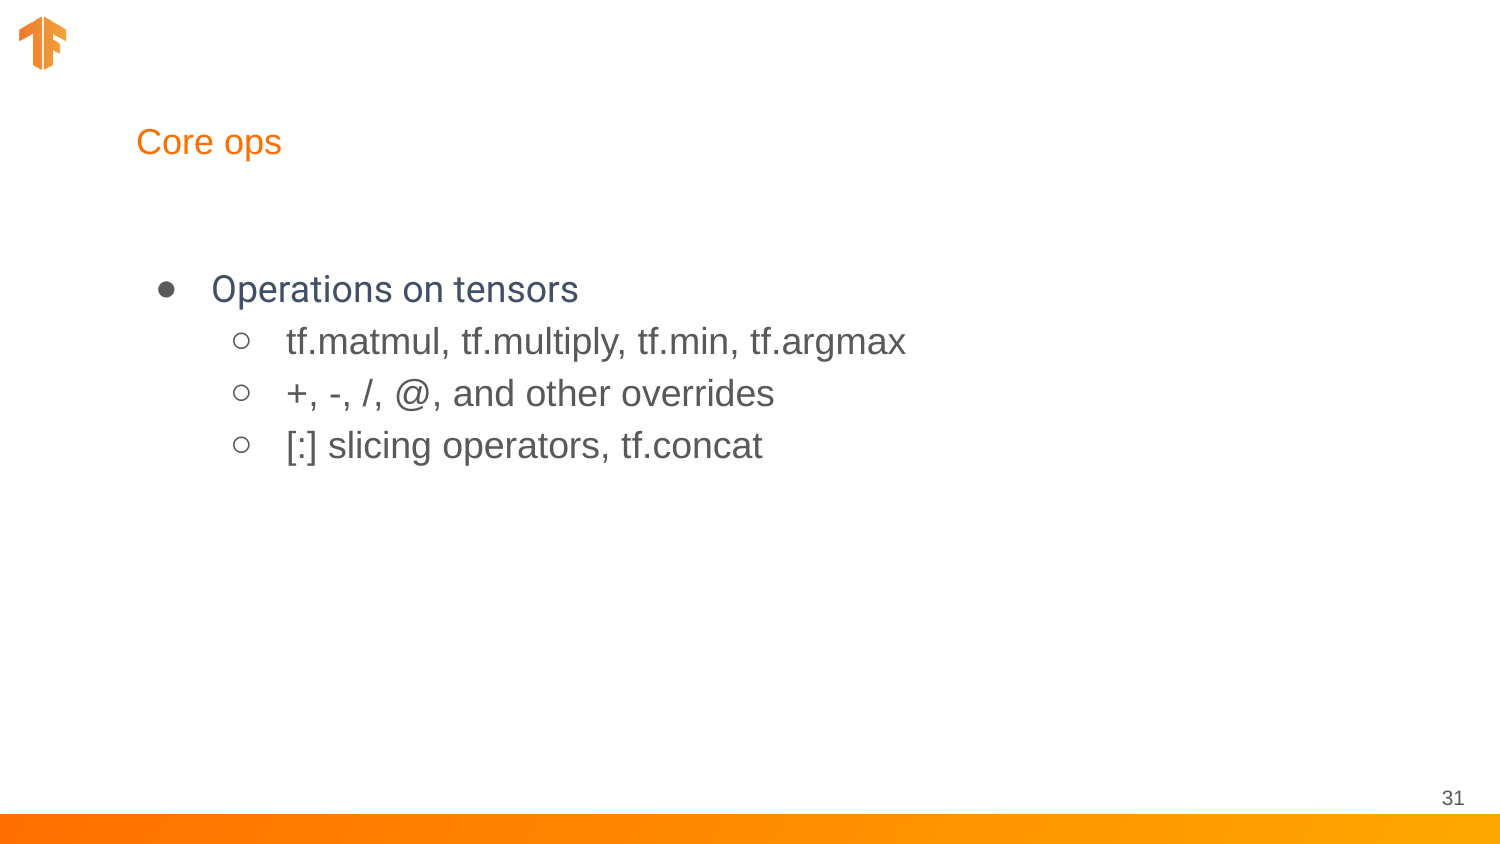

# Core ops
Operations on tensors
tf.matmul, tf.multiply, tf.min, tf.argmax
+, -, /, @, and other overrides
[:] slicing operators, tf.concat

31